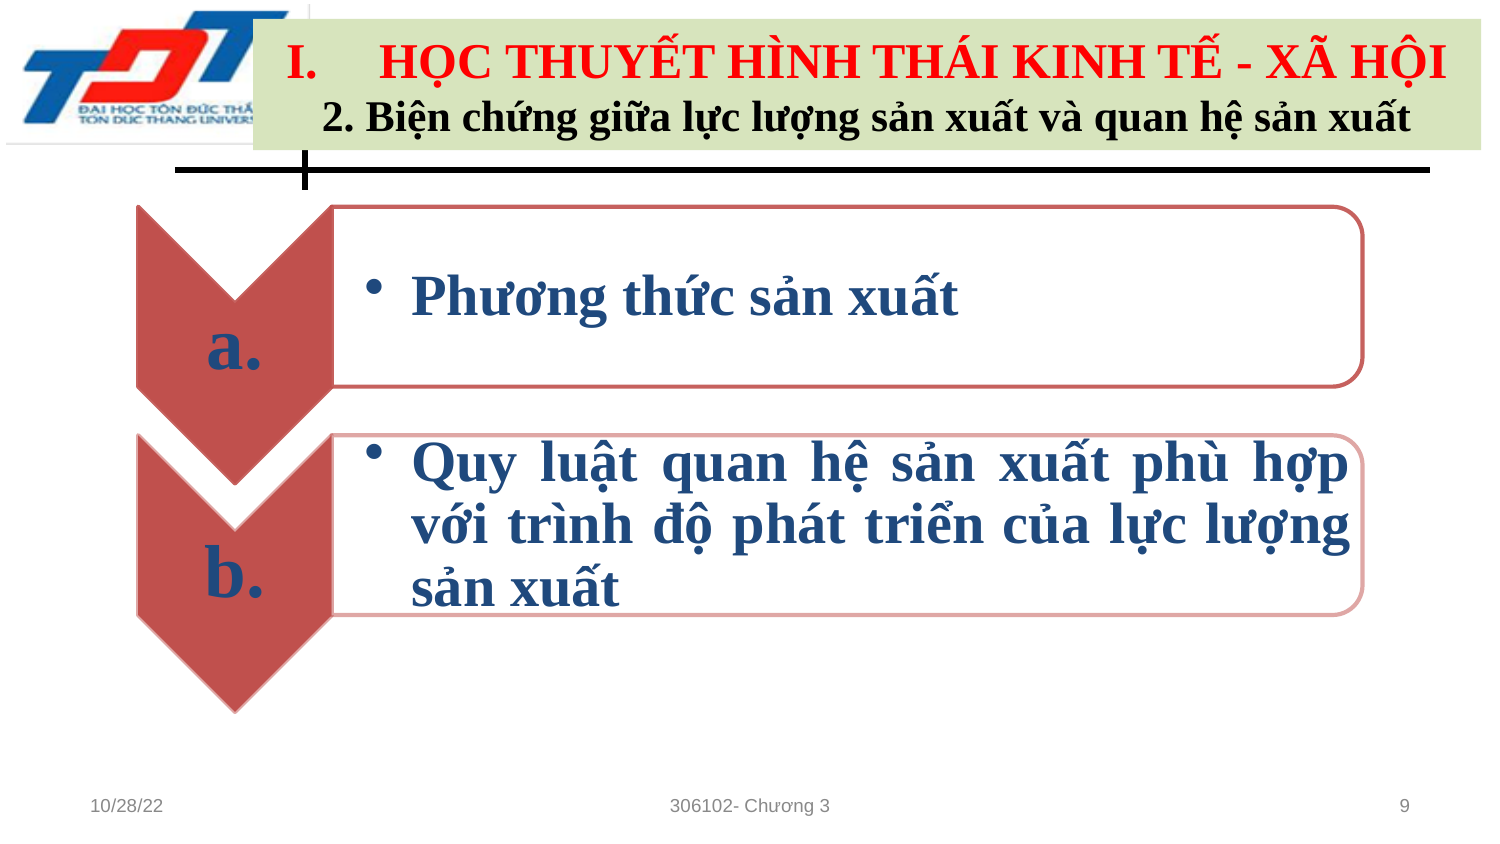

HỌC THUYẾT HÌNH THÁI KINH TẾ - XÃ HỘI
2. Biện chứng giữa lực lượng sản xuất và quan hệ sản xuất
a.
Phương thức sản xuất
b.
Quy luật quan hệ sản xuất phù hợp với trình độ phát triển của lực lượng sản xuất
10/28/22
306102- Chương 3
9